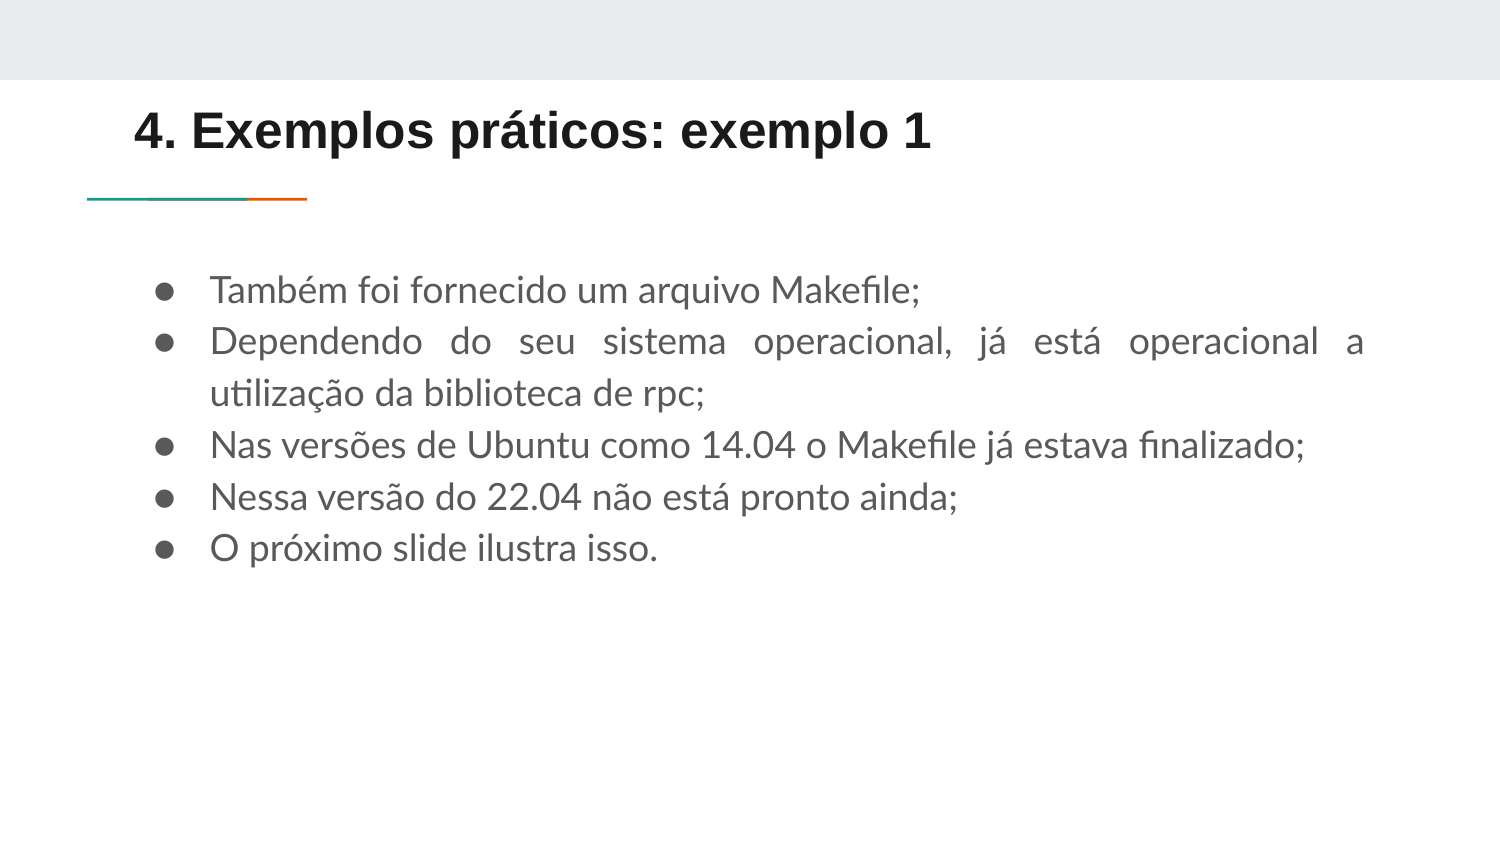

# 4. Exemplos práticos: exemplo 1
Também foi fornecido um arquivo Makefile;
Dependendo do seu sistema operacional, já está operacional a utilização da biblioteca de rpc;
Nas versões de Ubuntu como 14.04 o Makefile já estava finalizado;
Nessa versão do 22.04 não está pronto ainda;
O próximo slide ilustra isso.